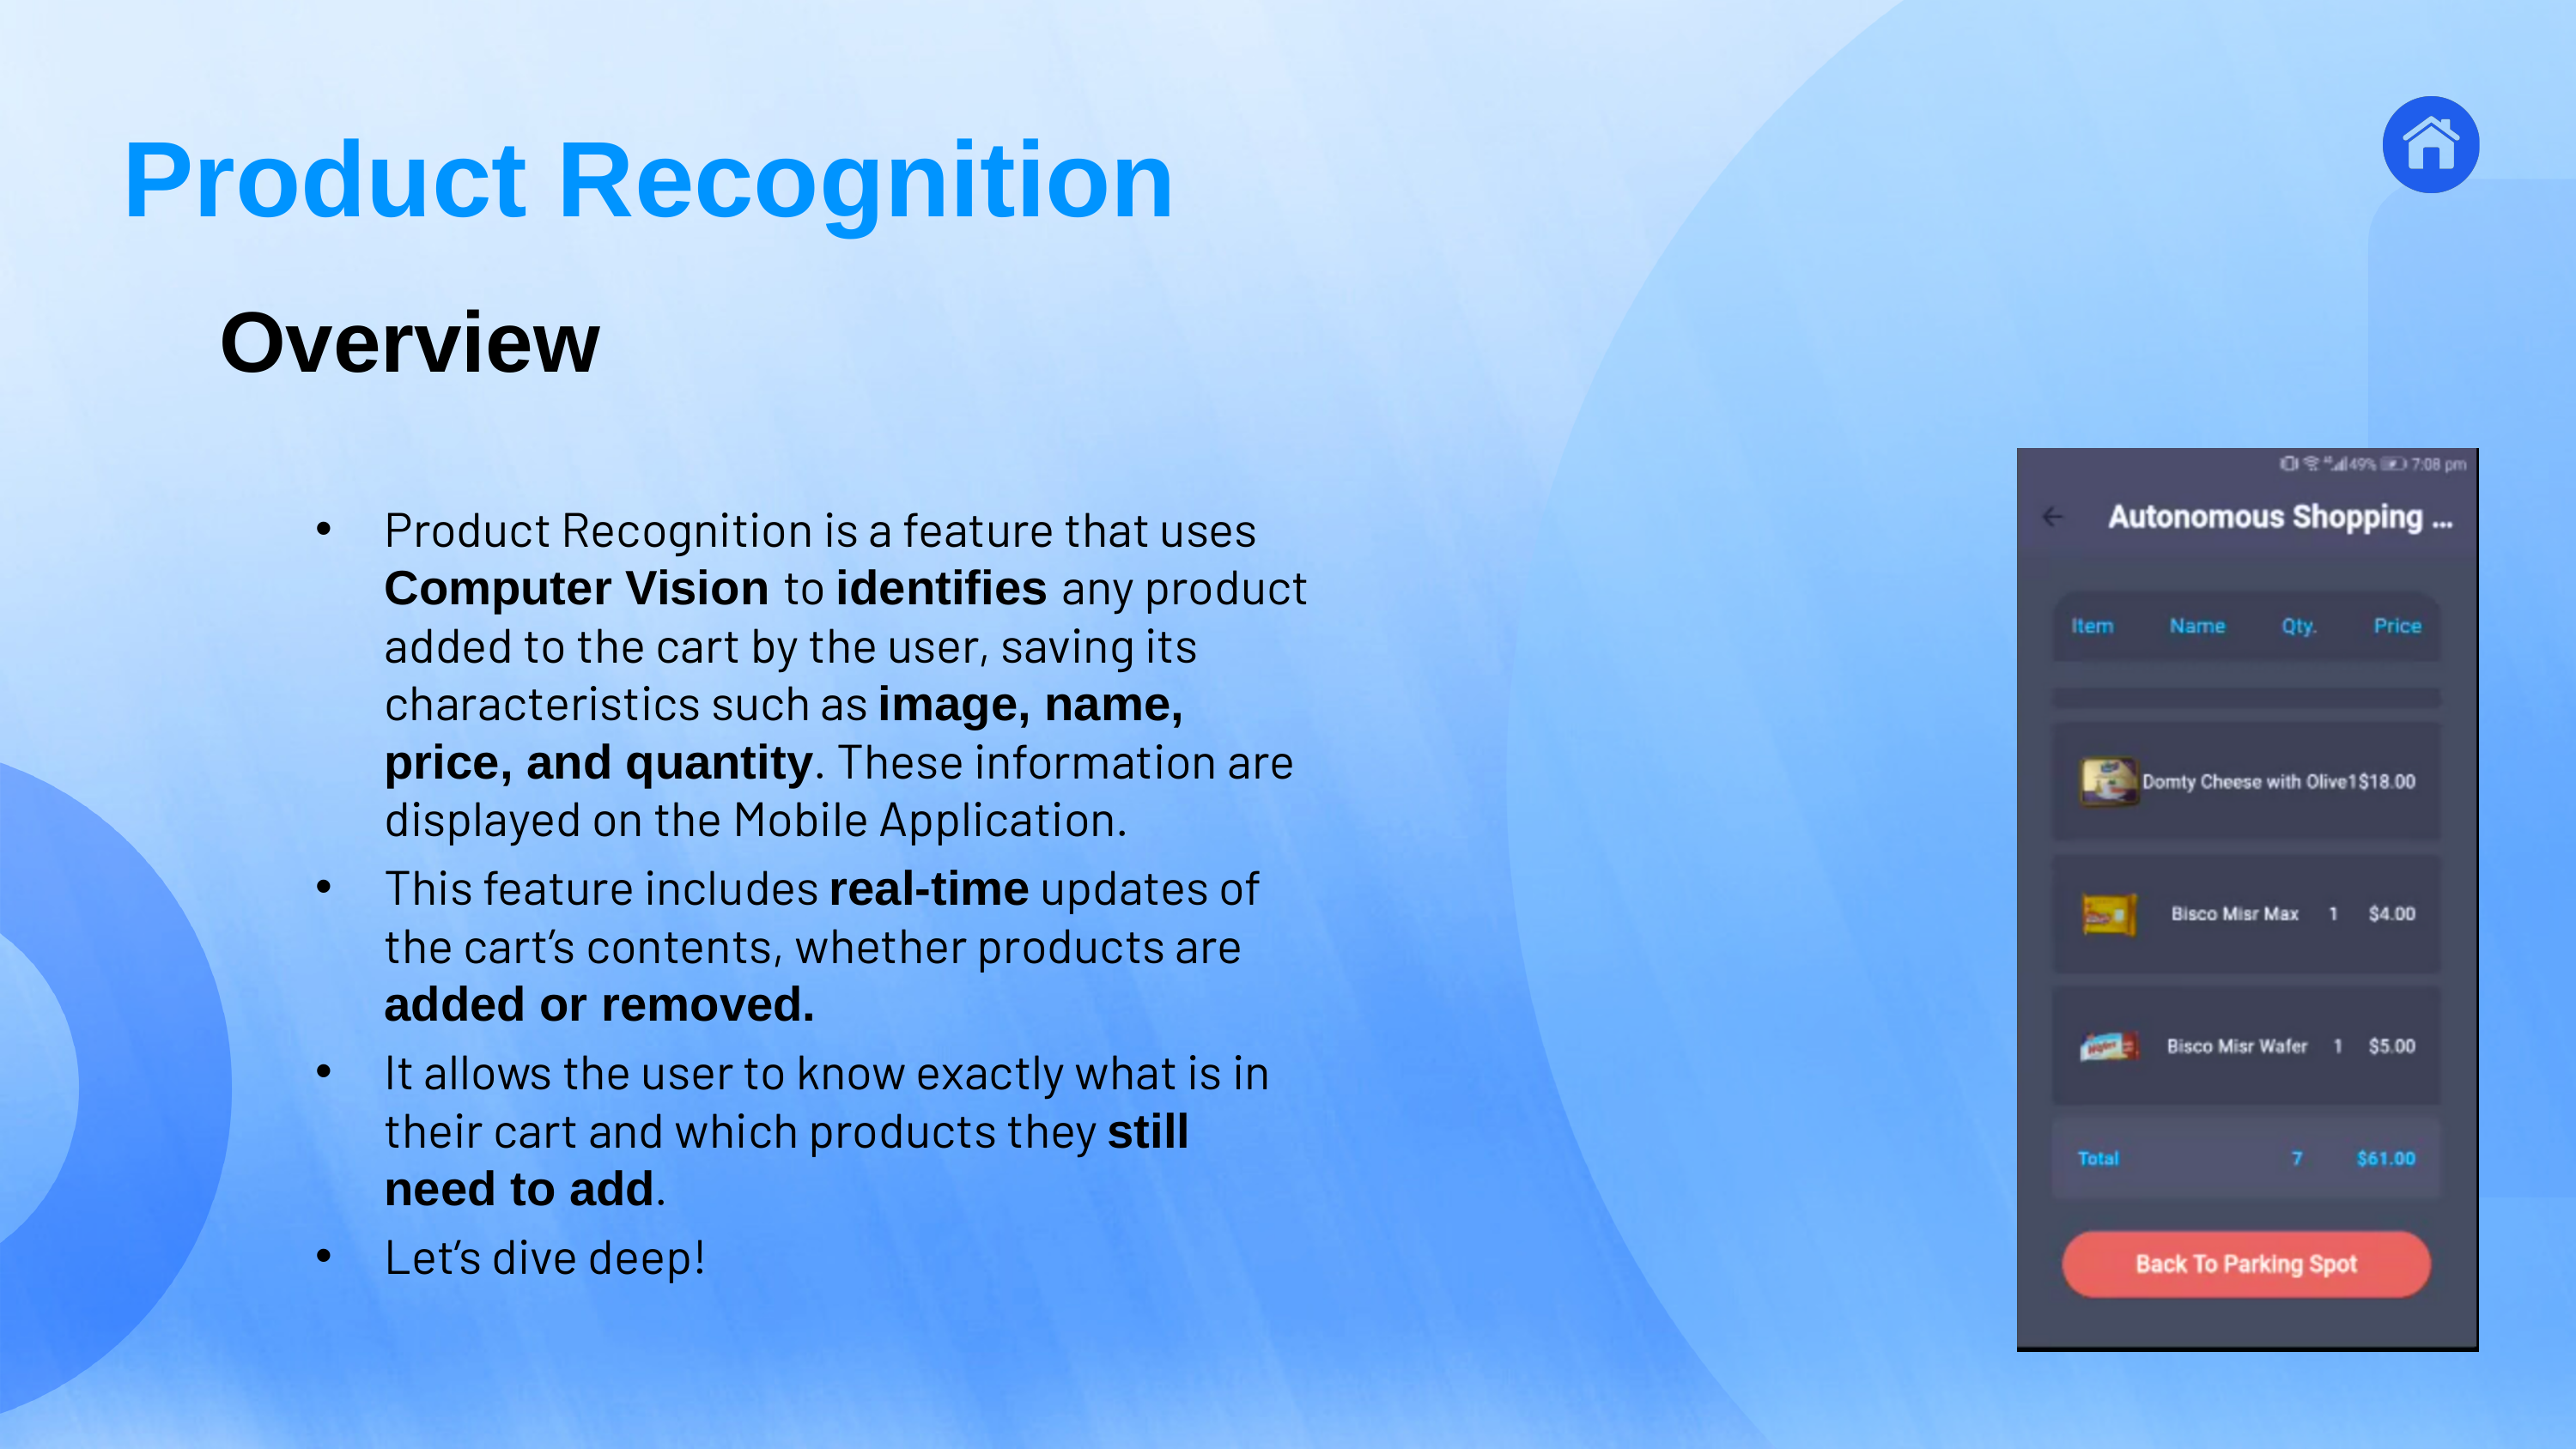

Product Recognition
6
Product
Recognition
Overview

Product Recognition is a feature that uses Computer Vision to identifies any product added to the cart by the user, saving its characteristics such as image, name, price, and quantity. These information are displayed on the Mobile Application.
This feature includes real-time updates of the cart’s contents, whether products are added or removed.
It allows the user to know exactly what is in their cart and which products they still need to add.
Let’s dive deep!

3
Ros &
Kinematics
4
Mapping &
Navigation
5
Person
Tracking
7
Wireless
Comm
1
Introduction
2
Application
CONTENT